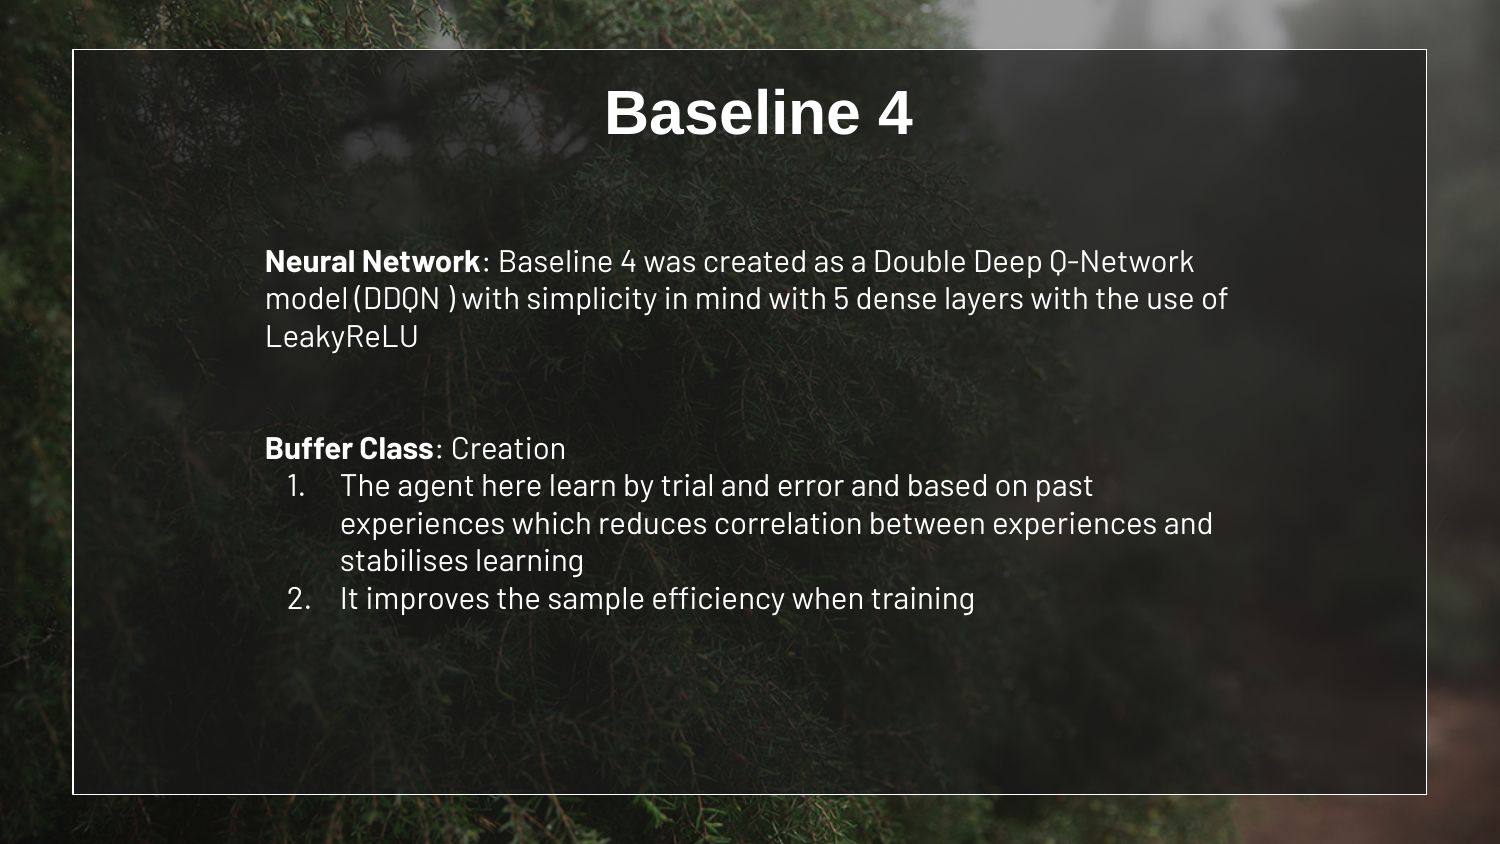

# Baseline 4
Neural Network: Baseline 4 was created as a Double Deep Q-Network model (DDQN ) with simplicity in mind with 5 dense layers with the use of LeakyReLU

Buffer Class: Creation
The agent here learn by trial and error and based on past experiences which reduces correlation between experiences and stabilises learning
It improves the sample efficiency when training